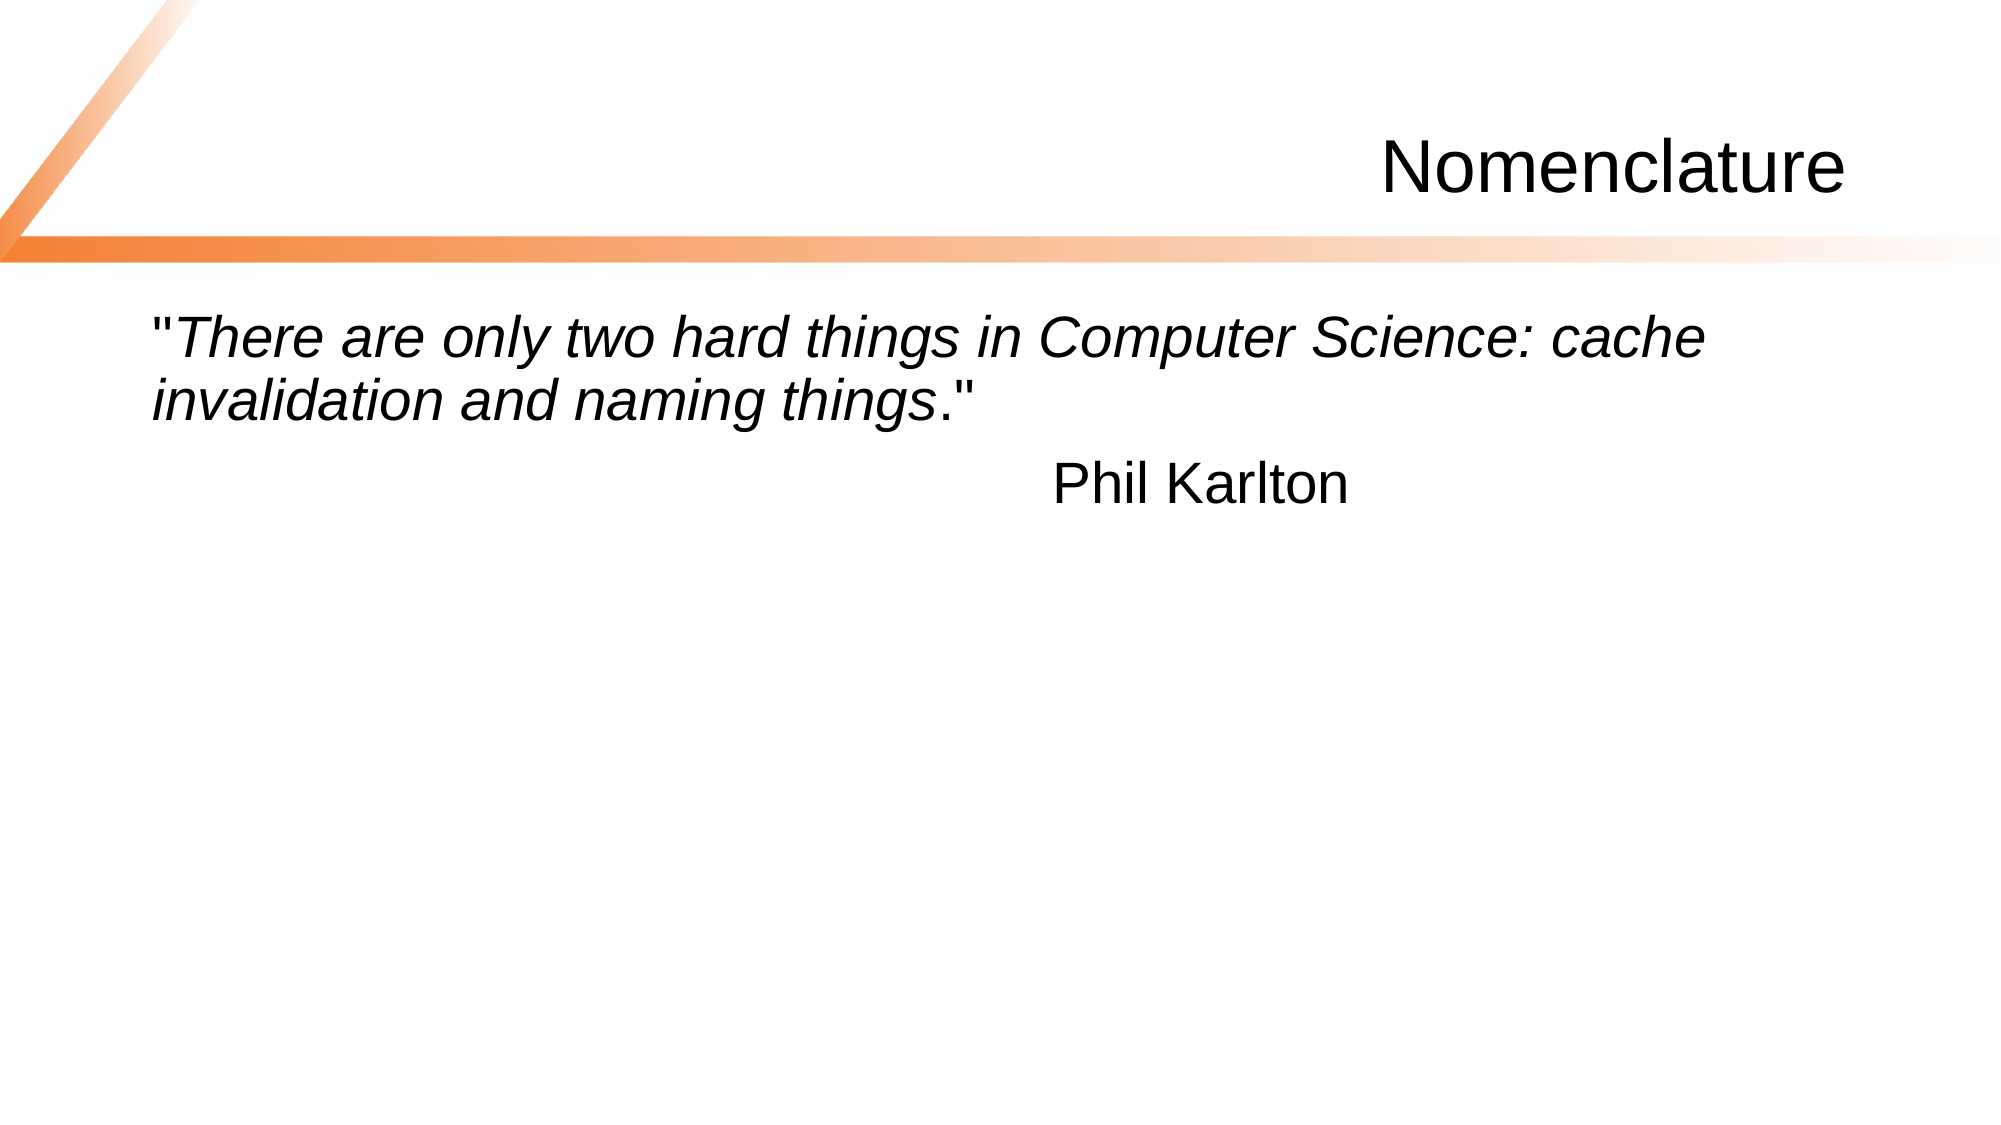

# Nomenclature
"There are only two hard things in Computer Science: cache invalidation and naming things."
						Phil Karlton